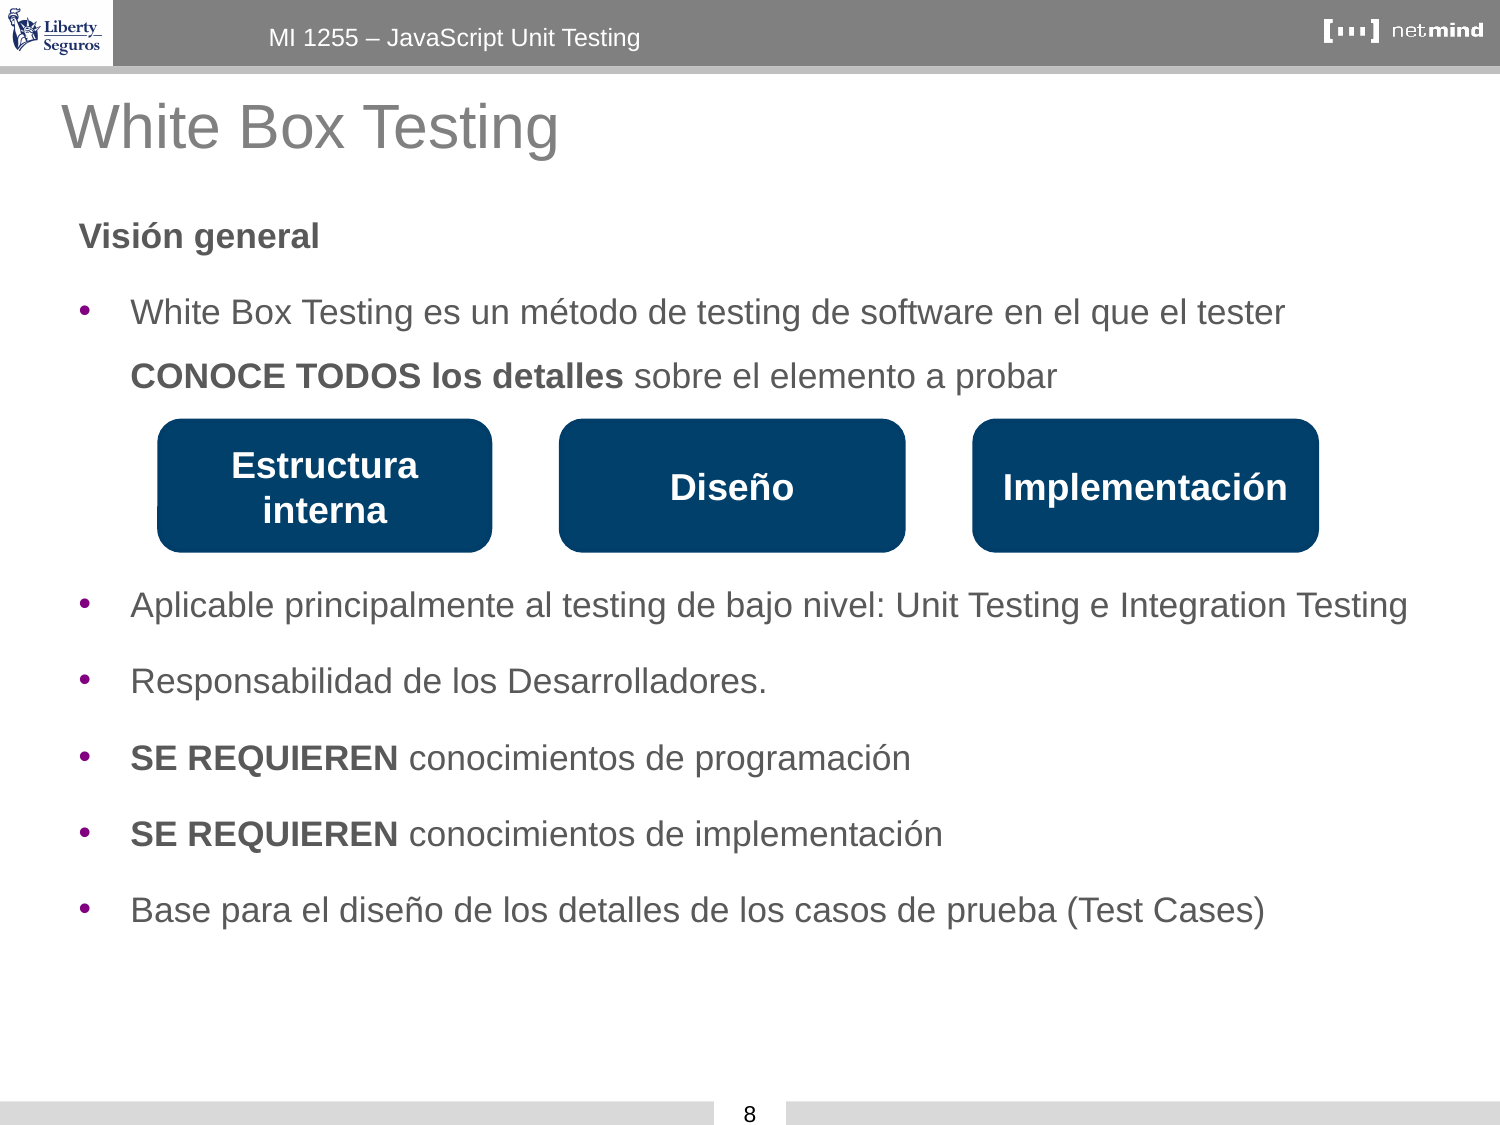

White Box Testing
Visión general
White Box Testing es un método de testing de software en el que el tester CONOCE TODOS los detalles sobre el elemento a probar

Aplicable principalmente al testing de bajo nivel: Unit Testing e Integration Testing
Responsabilidad de los Desarrolladores.
SE REQUIEREN conocimientos de programación
SE REQUIEREN conocimientos de implementación
Base para el diseño de los detalles de los casos de prueba (Test Cases)

Estructura interna
Diseño
Implementación
8